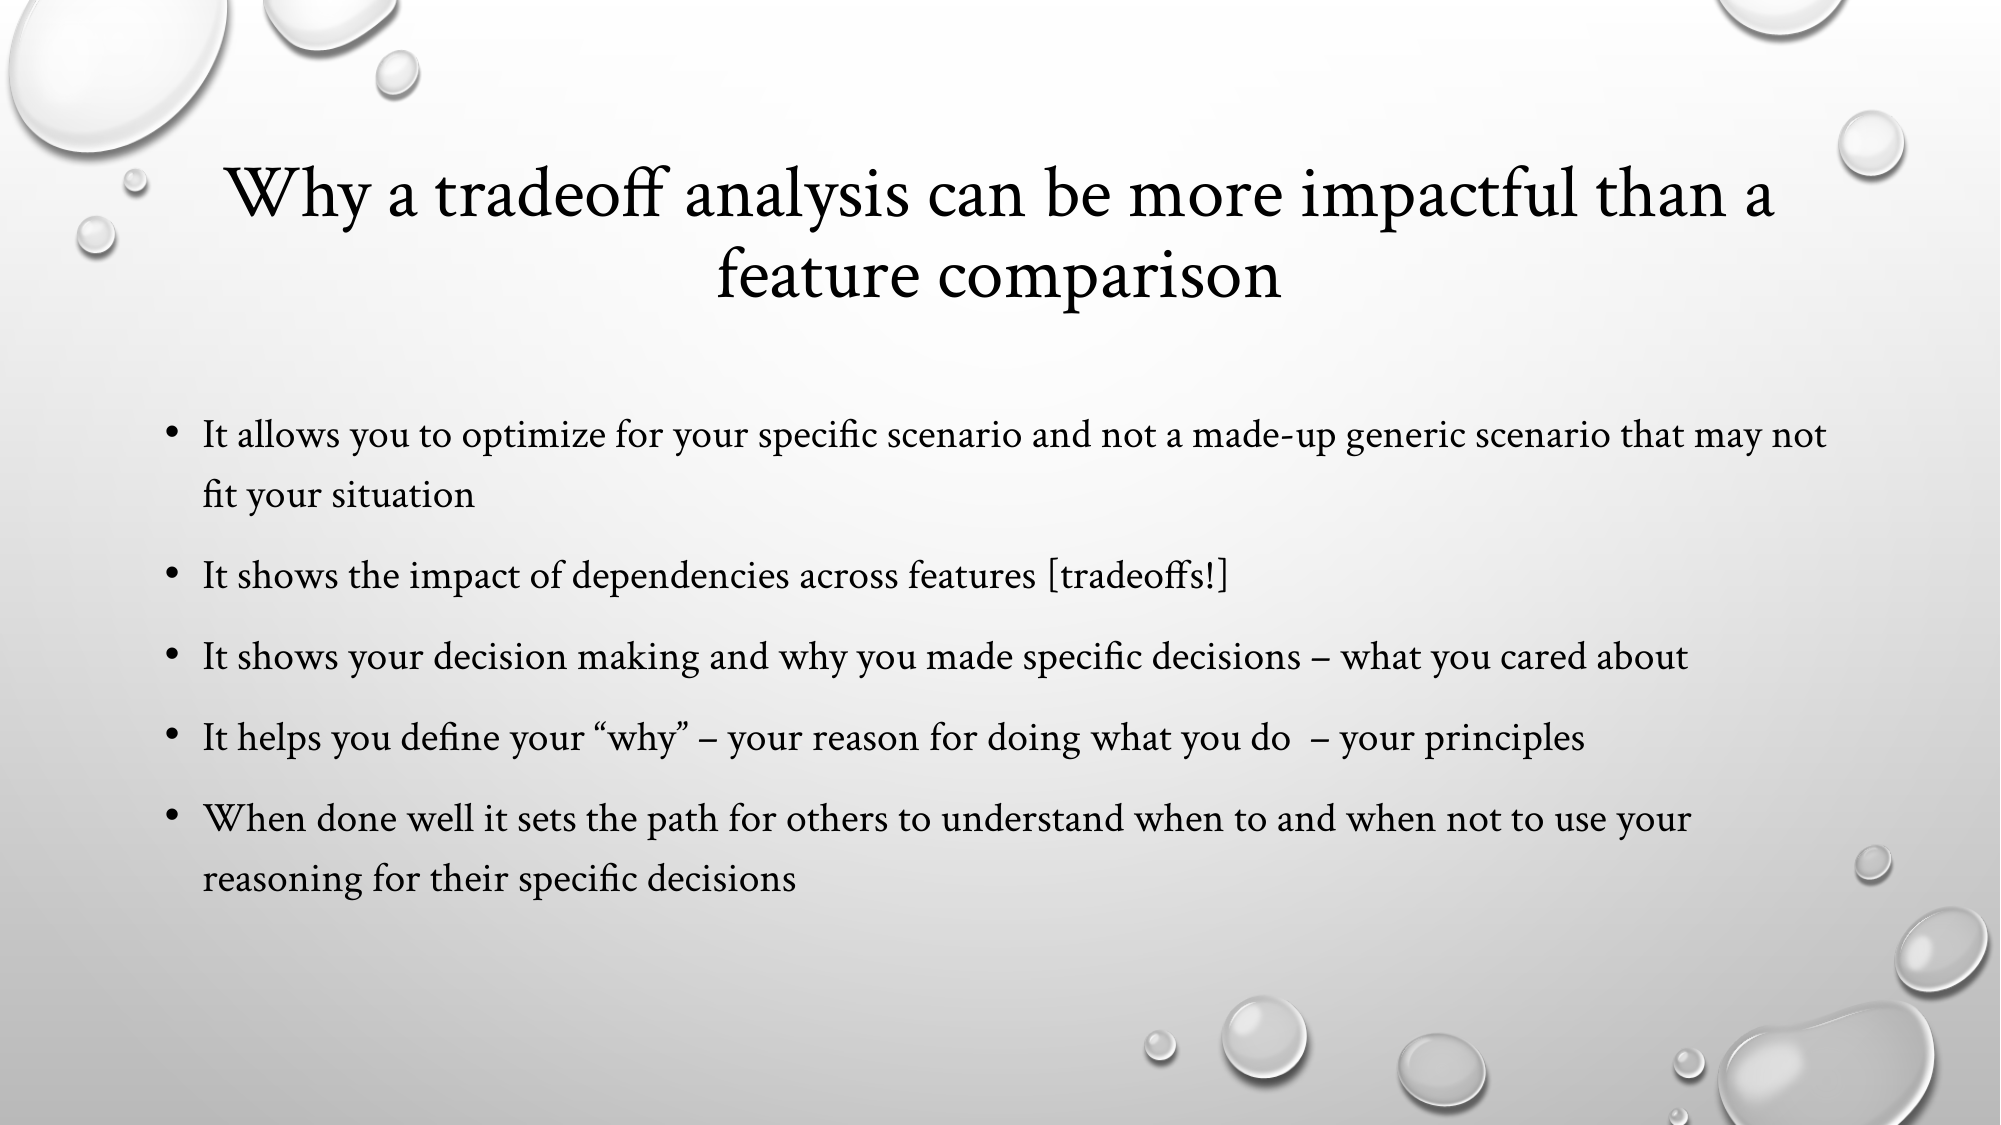

# Why a tradeoff analysis can be more impactful than a feature comparison
It allows you to optimize for your specific scenario and not a made-up generic scenario that may not fit your situation
It shows the impact of dependencies across features [tradeoffs!]
It shows your decision making and why you made specific decisions – what you cared about
It helps you define your “why” – your reason for doing what you do  – your principles
When done well it sets the path for others to understand when to and when not to use your reasoning for their specific decisions